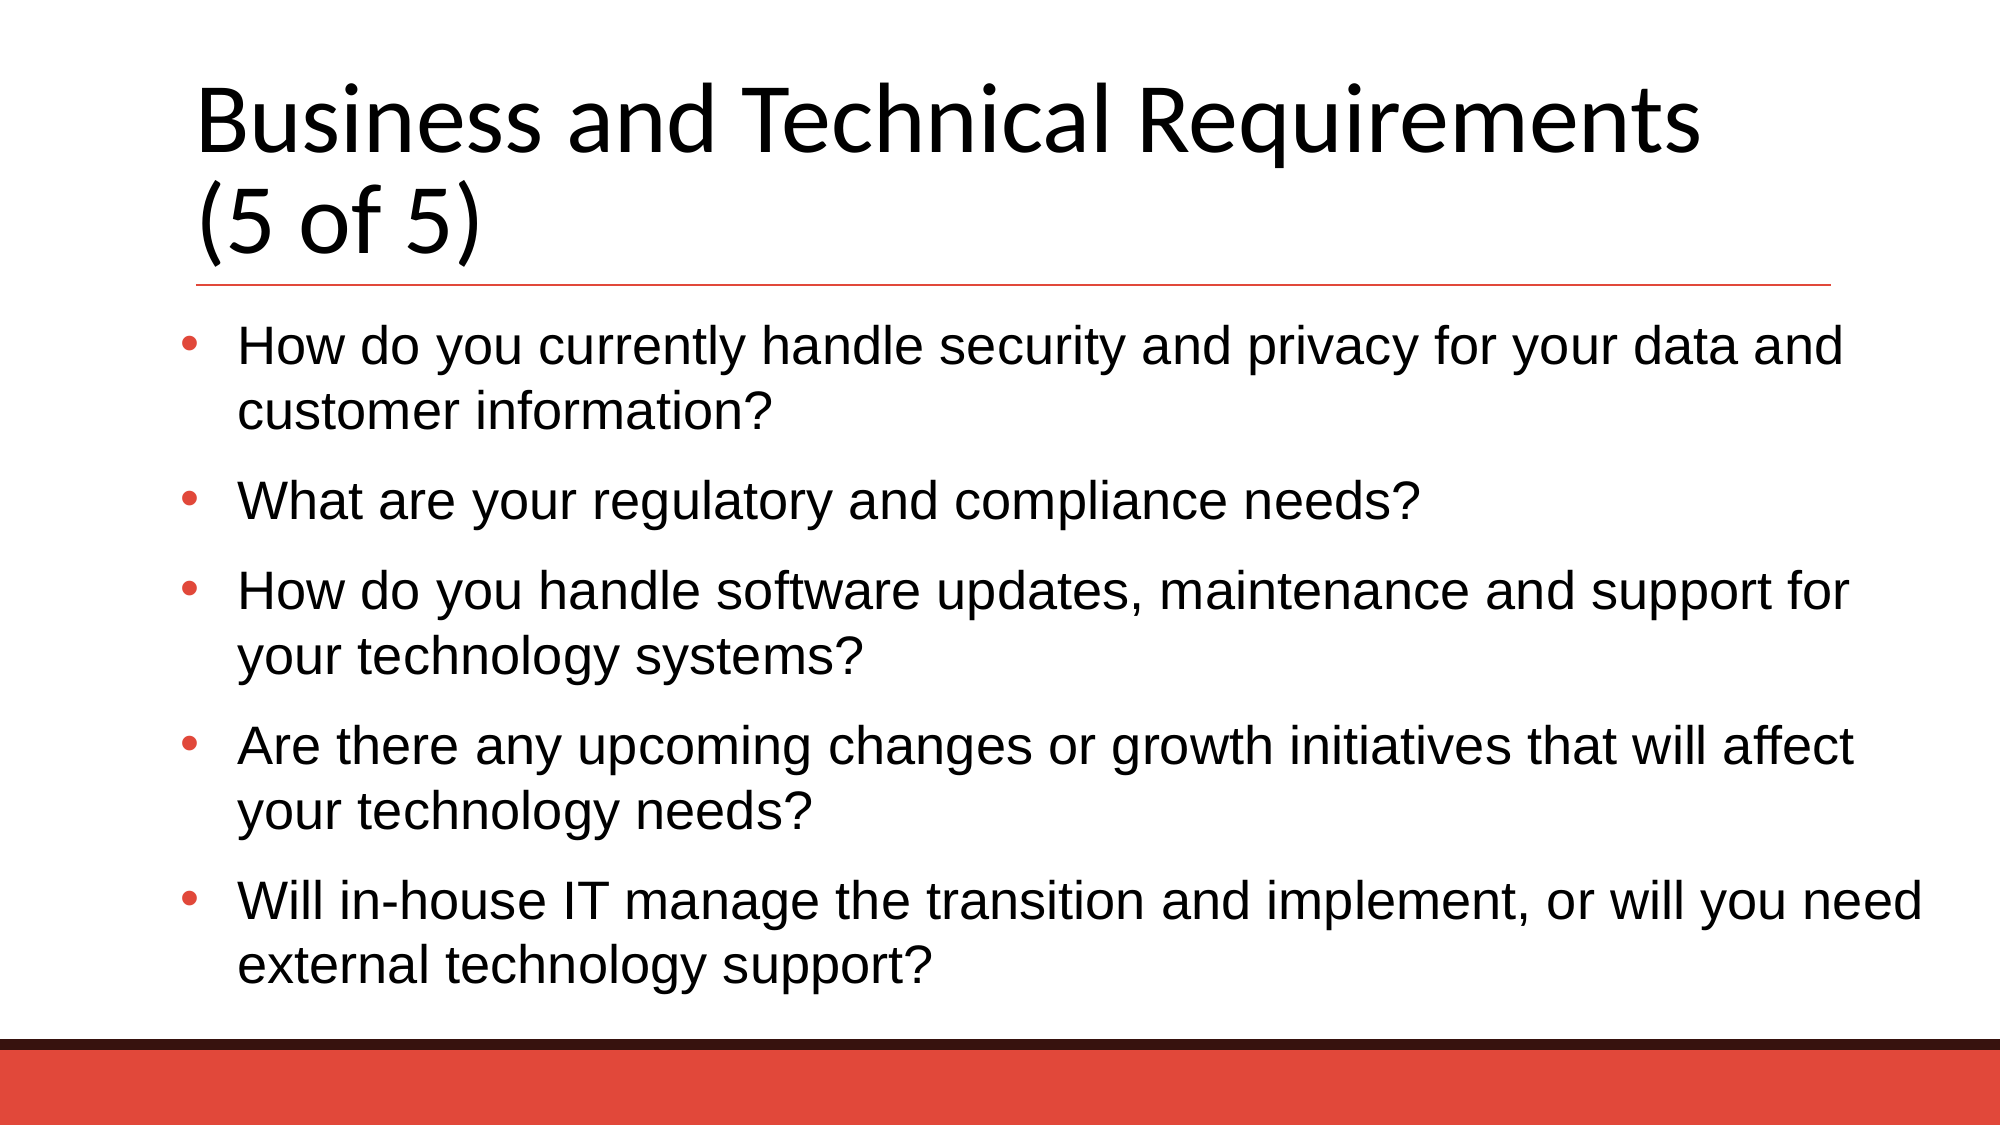

# Business and Technical Requirements  (5 of 5)
How do you currently handle security and privacy for your data and customer information?
What are your regulatory and compliance needs?
How do you handle software updates, maintenance and support for your technology systems?
Are there any upcoming changes or growth initiatives that will affect your technology needs?
Will in-house IT manage the transition and implement, or will you need external technology support?